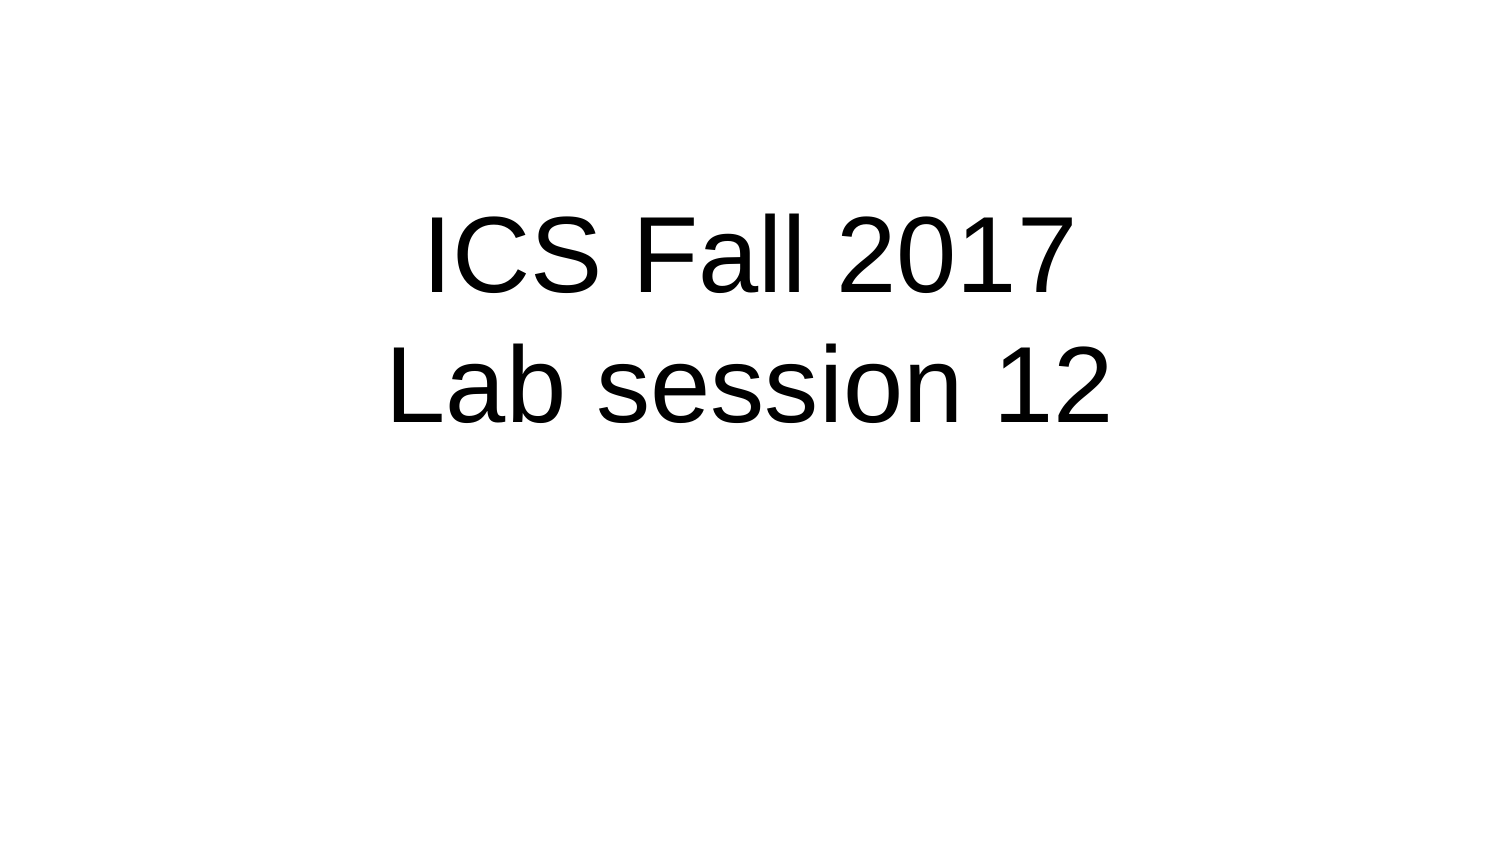

# ICS Fall 2017
Lab session 12